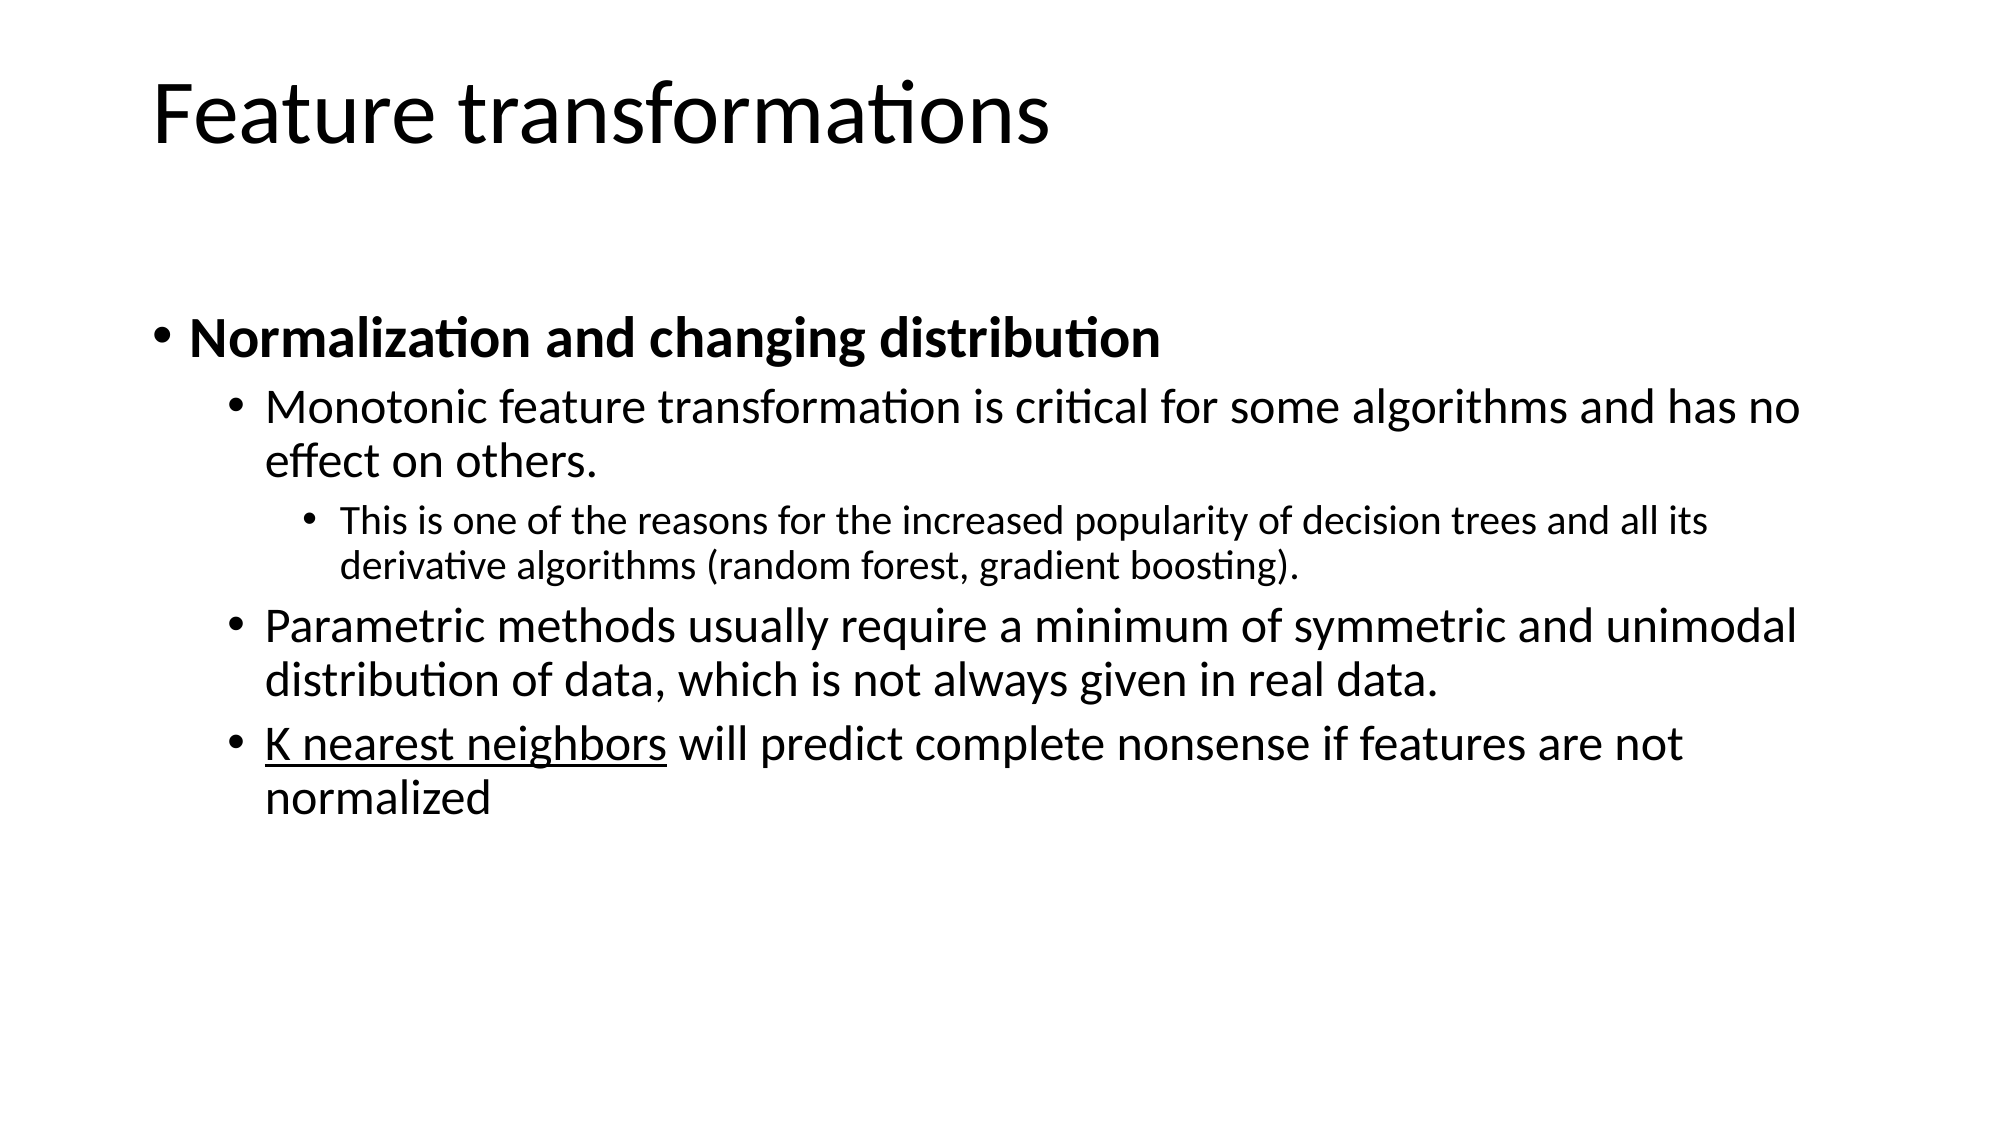

# Feature transformations
Normalization and changing distribution
Monotonic feature transformation is critical for some algorithms and has no effect on others.
This is one of the reasons for the increased popularity of decision trees and all its derivative algorithms (random forest, gradient boosting).
Parametric methods usually require a minimum of symmetric and unimodal distribution of data, which is not always given in real data.
K nearest neighbors will predict complete nonsense if features are not normalized